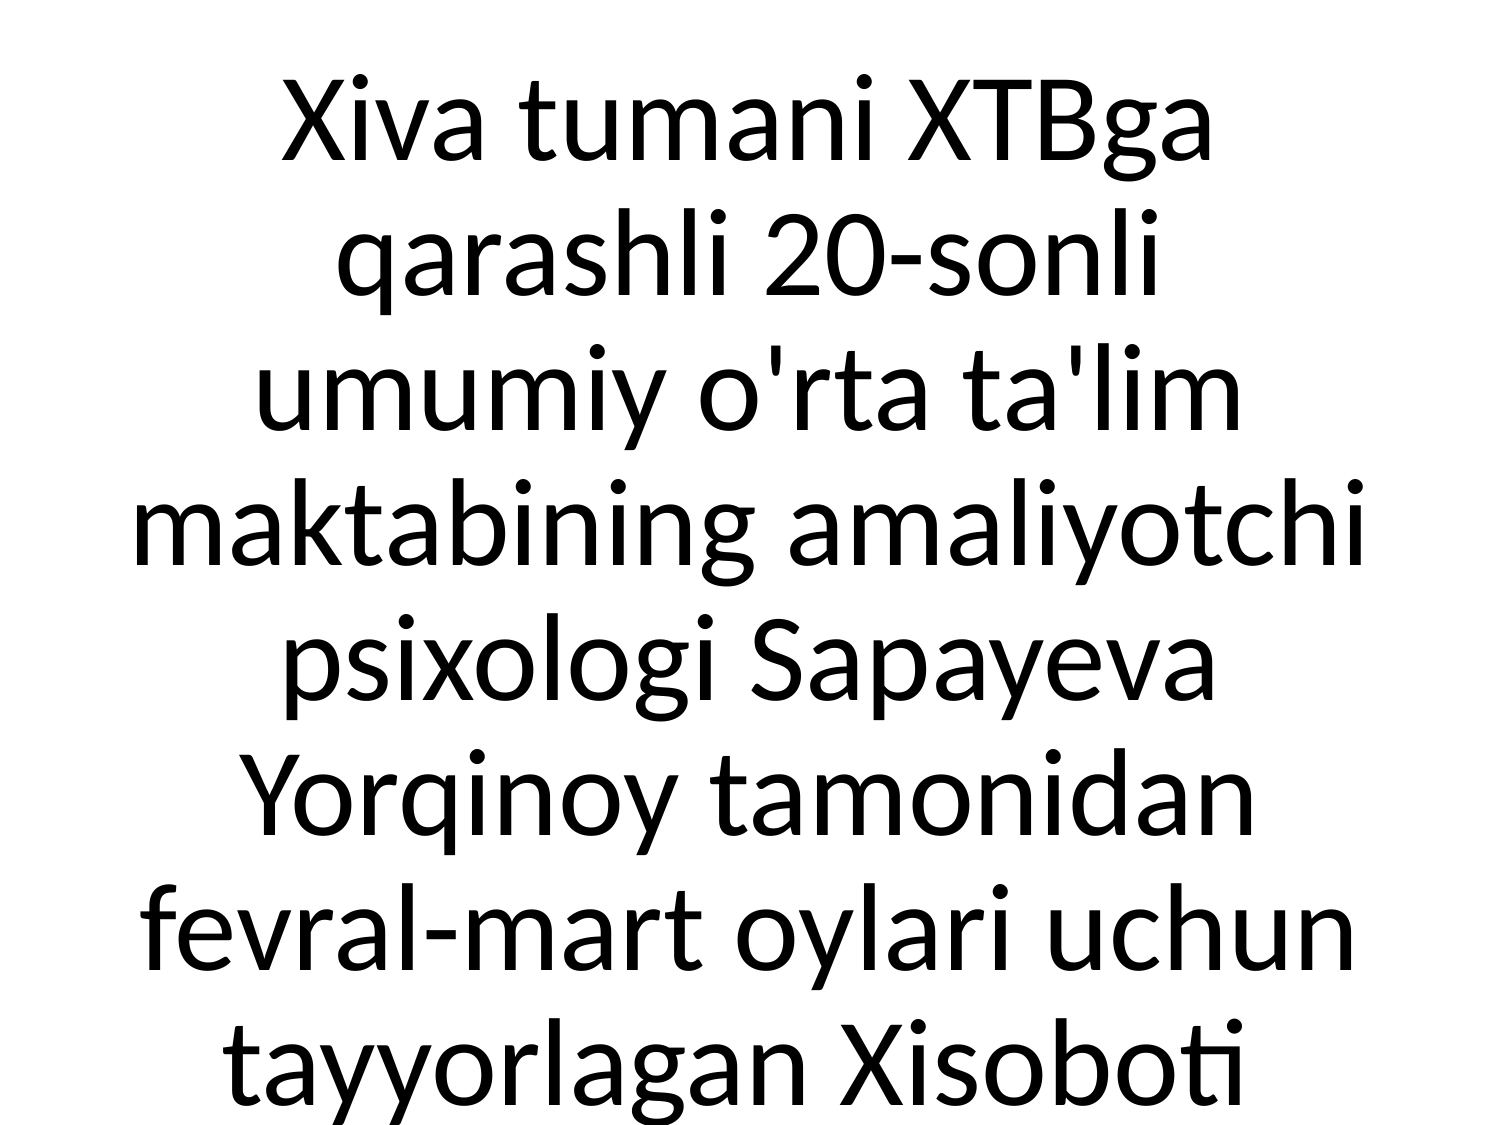

# Xiva tumani XTBga qarashli 20-sonli umumiy o'rta ta'lim maktabining amaliyotchi psixologi Sapayeva Yorqinoy tamonidan fevral-mart oylari uchun tayyorlagan Xisoboti